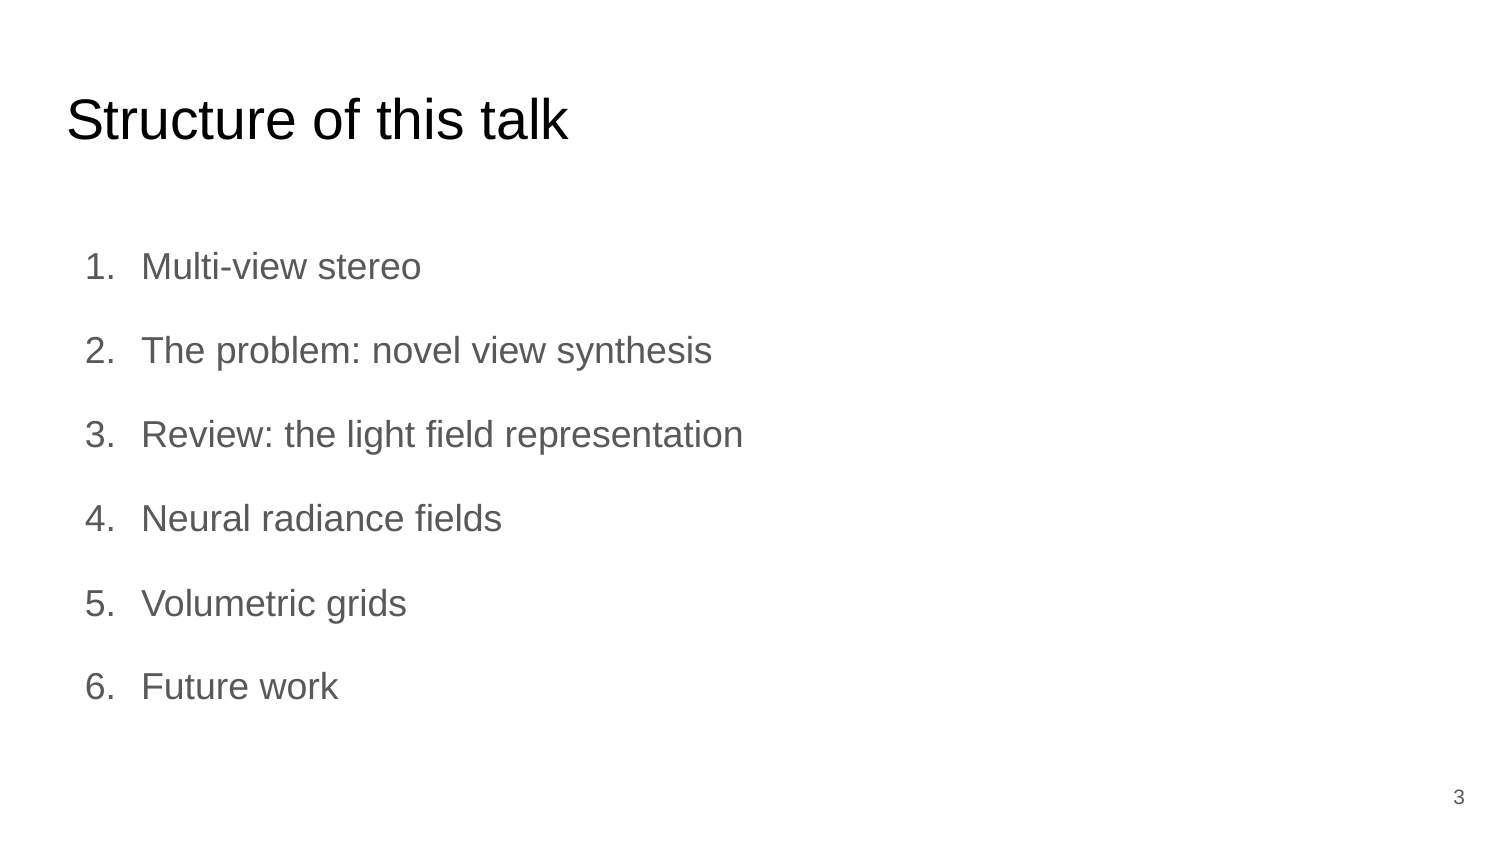

# Structure of this talk
Multi-view stereo
The problem: novel view synthesis
Review: the light field representation
Neural radiance fields
Volumetric grids
Future work
3